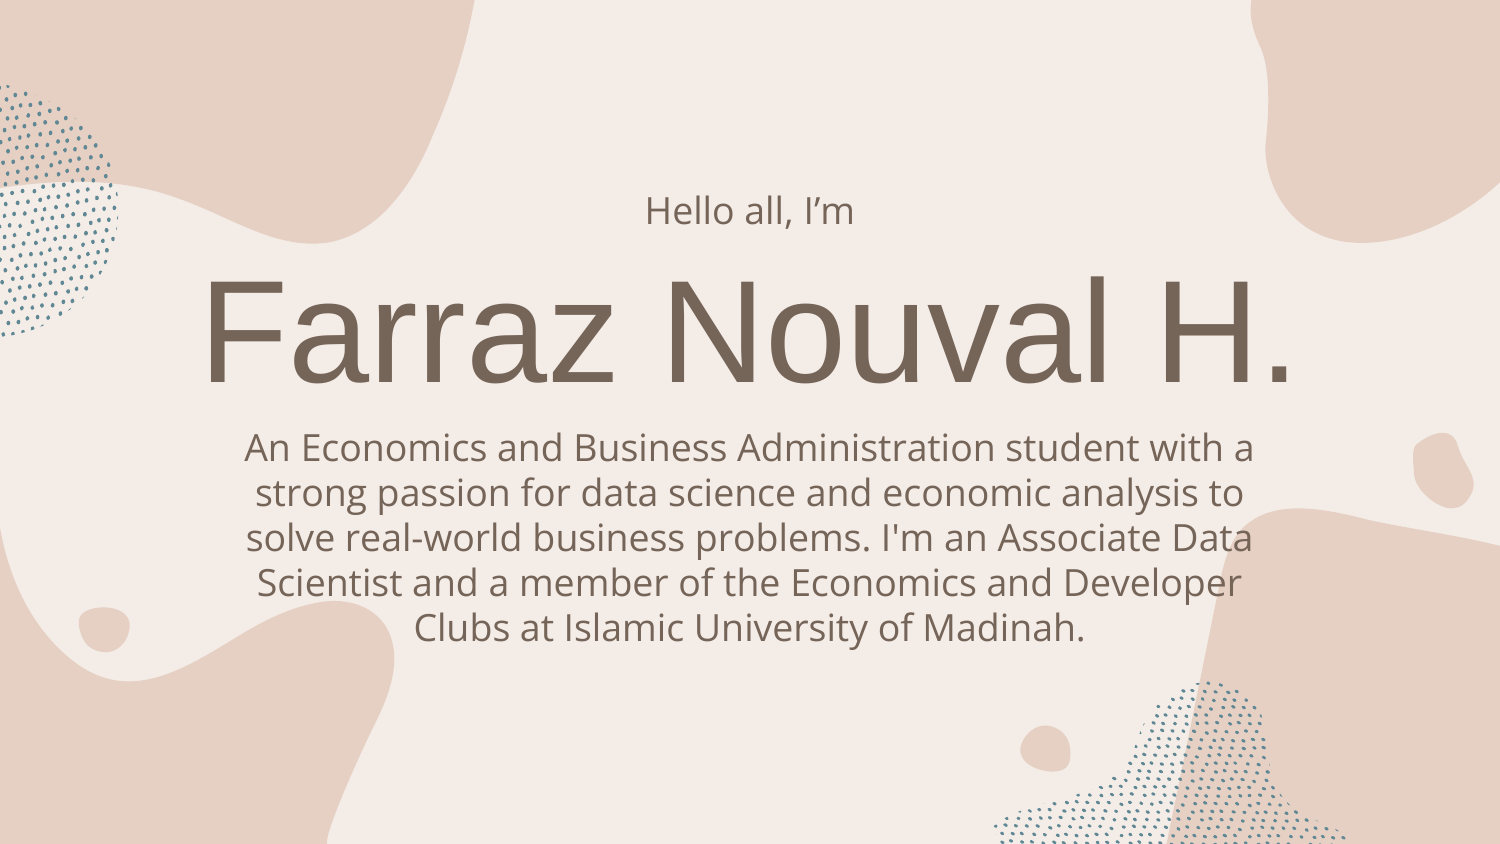

Hello all, I’m
# Farraz Nouval H.
An Economics and Business Administration student with a strong passion for data science and economic analysis to solve real-world business problems. I'm an Associate Data Scientist and a member of the Economics and Developer Clubs at Islamic University of Madinah.